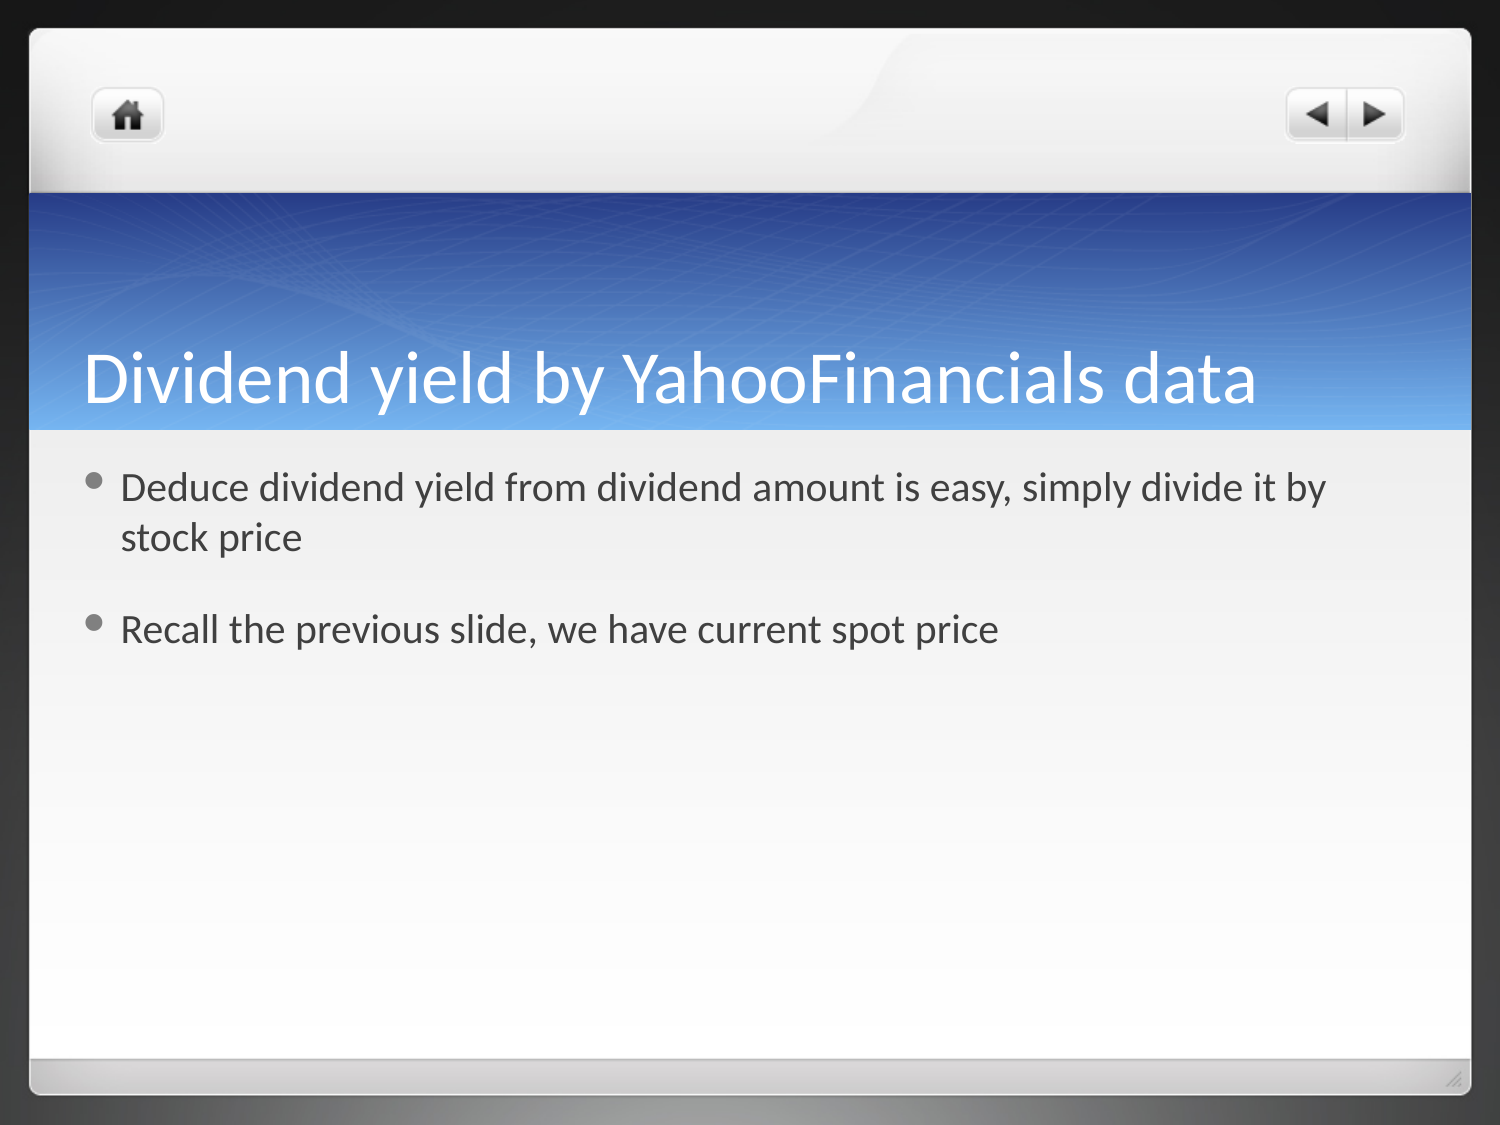

# Dividend yield by YahooFinancials data
Deduce dividend yield from dividend amount is easy, simply divide it by stock price
Recall the previous slide, we have current spot price